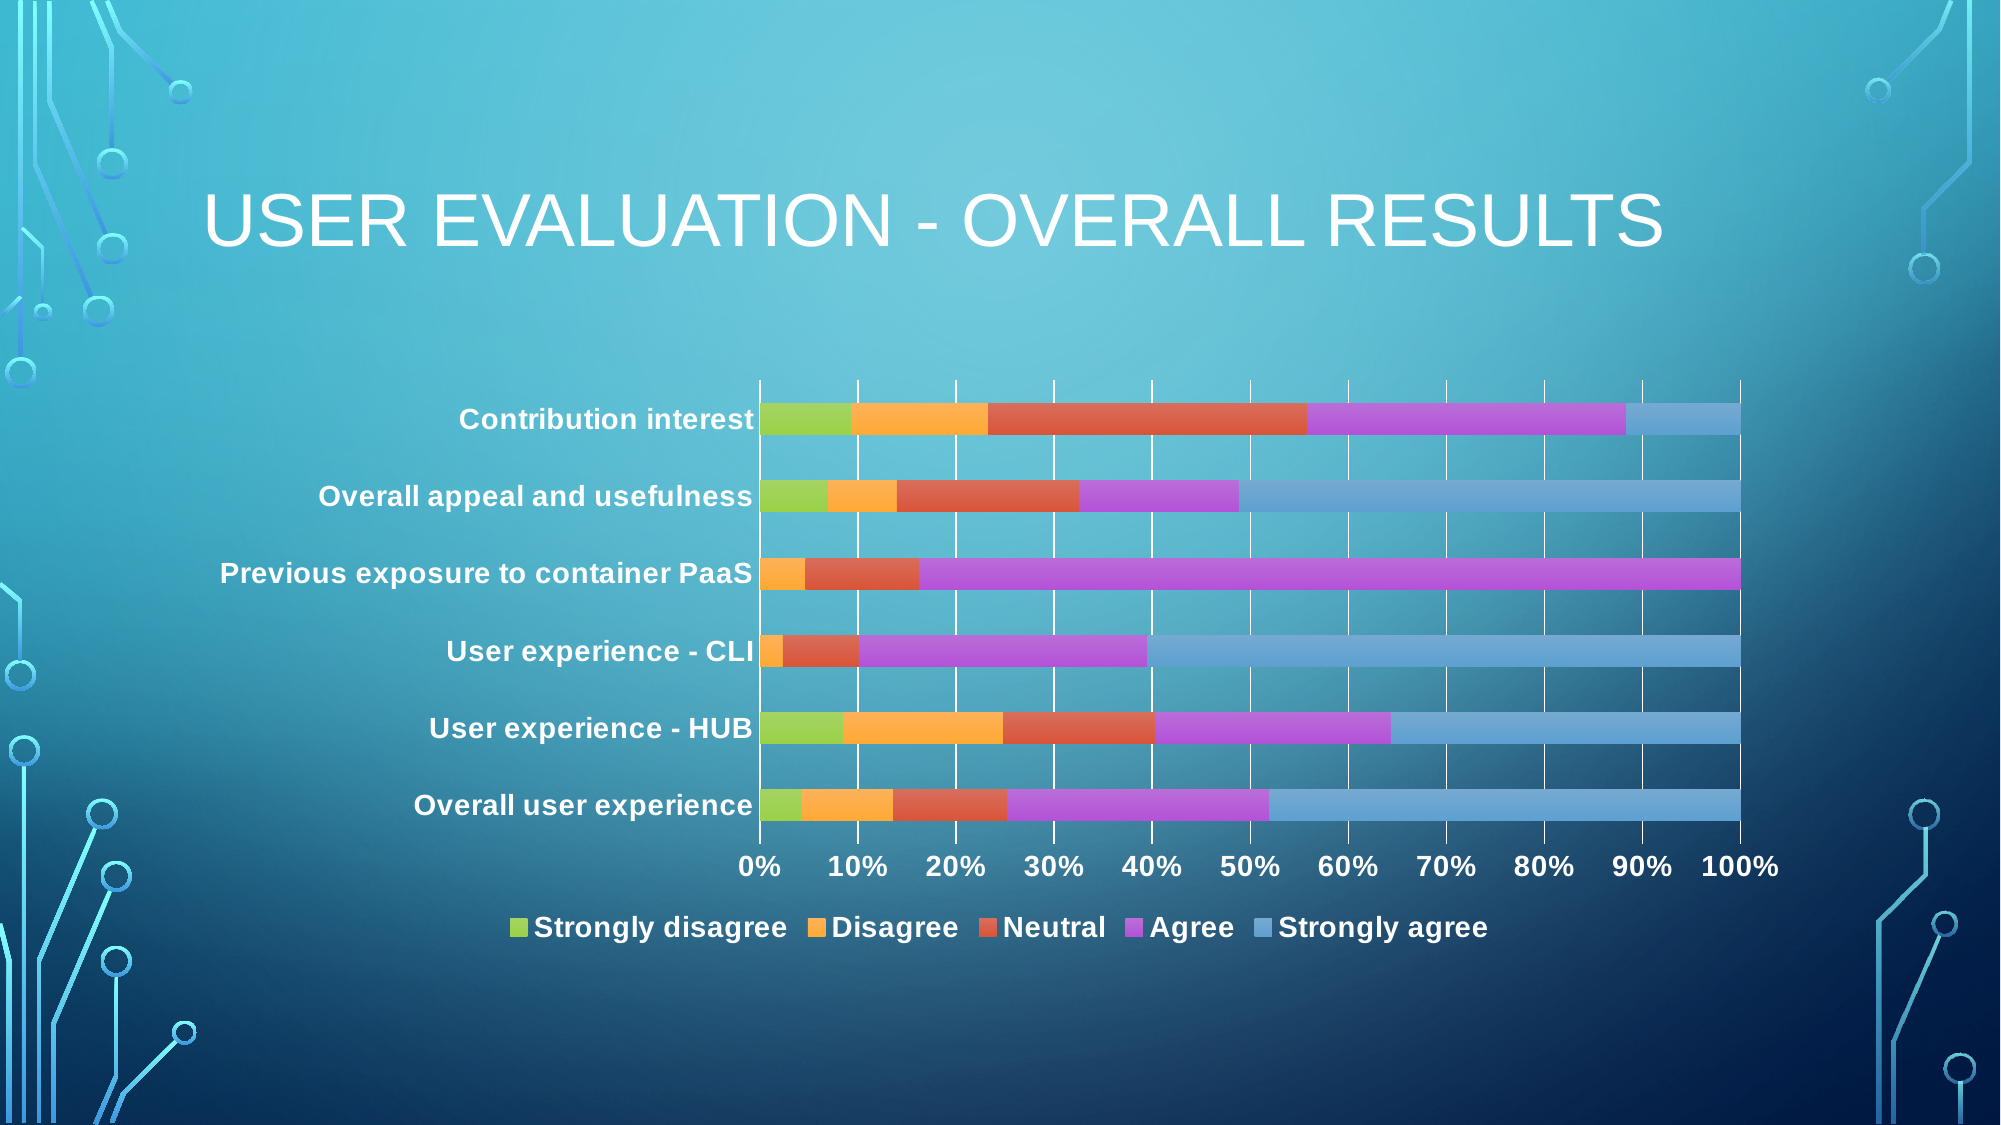

# User Evaluation - Overall Results

### Chart

| Category | Strongly disagree | Disagree | Neutral | Agree | Strongly agree |
|---|---|---|---|---|---|
| Overall user experience | 11.0 | 24.0 | 30.0 | 69.0 | 124.0 |
| User experience - HUB | 11.0 | 21.0 | 20.0 | 31.0 | 46.0 |
| User experience - CLI | 0.0 | 3.0 | 10.0 | 38.0 | 78.0 |
| Previous exposure to container PaaS | None | 2.0 | 5.0 | 36.0 | None |
| Overall appeal and usefulness | 3.0 | 3.0 | 8.0 | 7.0 | 22.0 |
| Contribution interest | 4.0 | 6.0 | 14.0 | 14.0 | 5.0 |